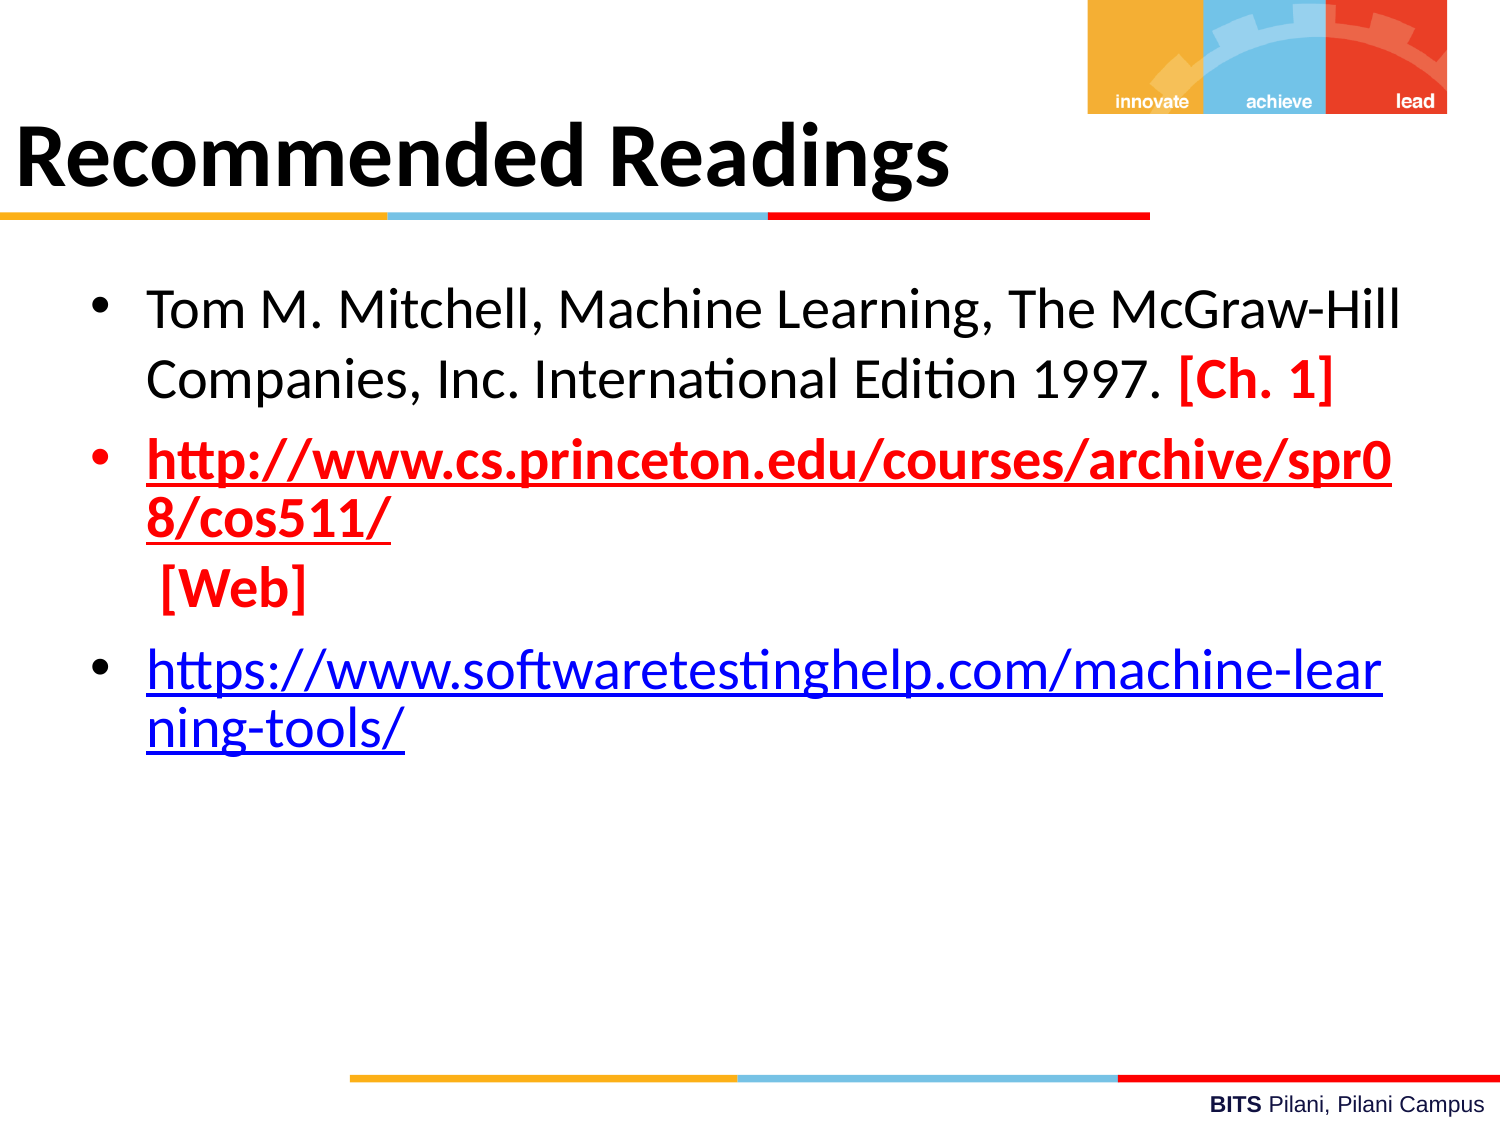

# Recommended Readings
Tom M. Mitchell, Machine Learning, The McGraw-Hill Companies, Inc. International Edition 1997. [Ch. 1]
http://www.cs.princeton.edu/courses/archive/spr08/cos511/ [Web]
https://www.softwaretestinghelp.com/machine-learning-tools/